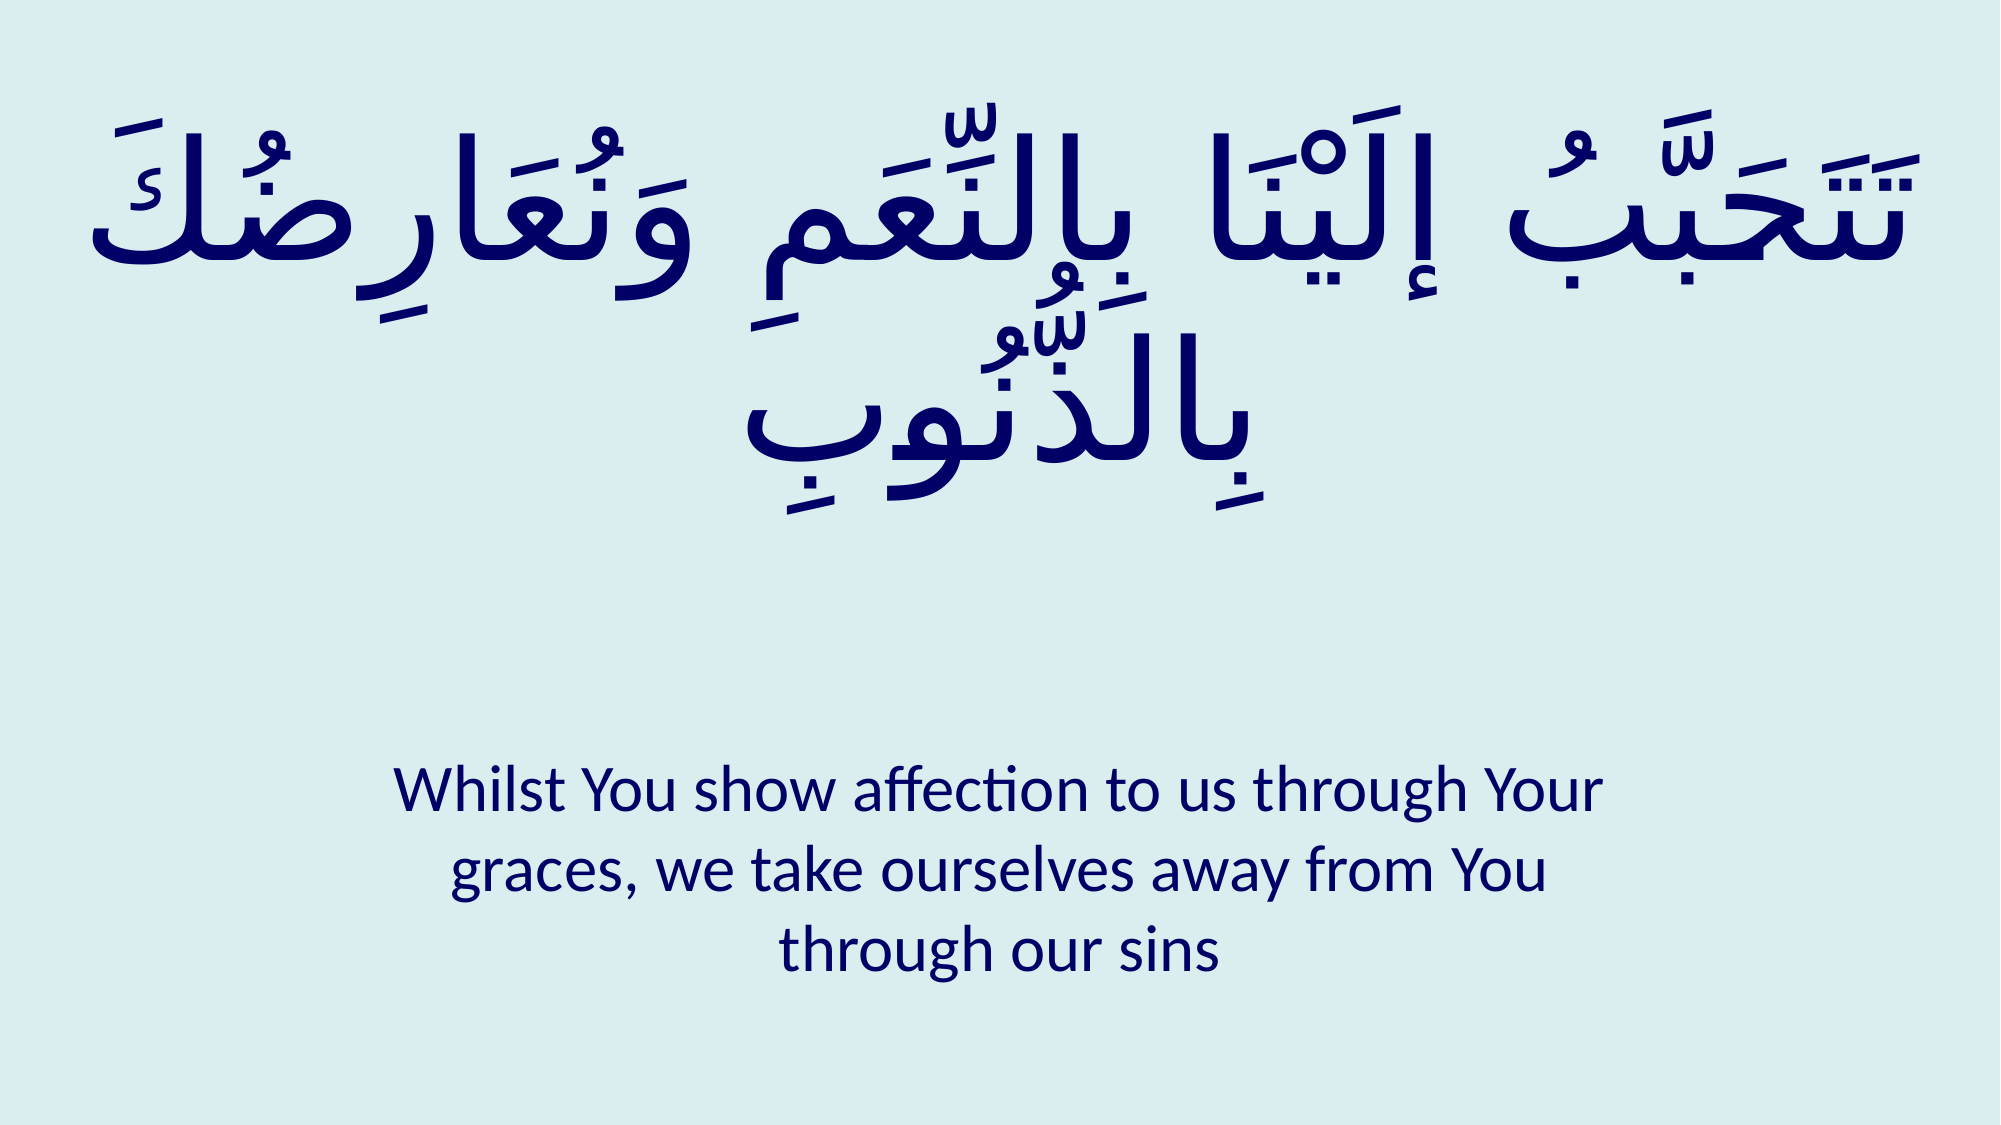

# تَتَحَبَّبُ إلَيْنَا بِالنِّعَمِ وَنُعَارِضُكَ بِالذُّنُوبِ
Whilst You show affection to us through Your graces, we take ourselves away from You through our sins